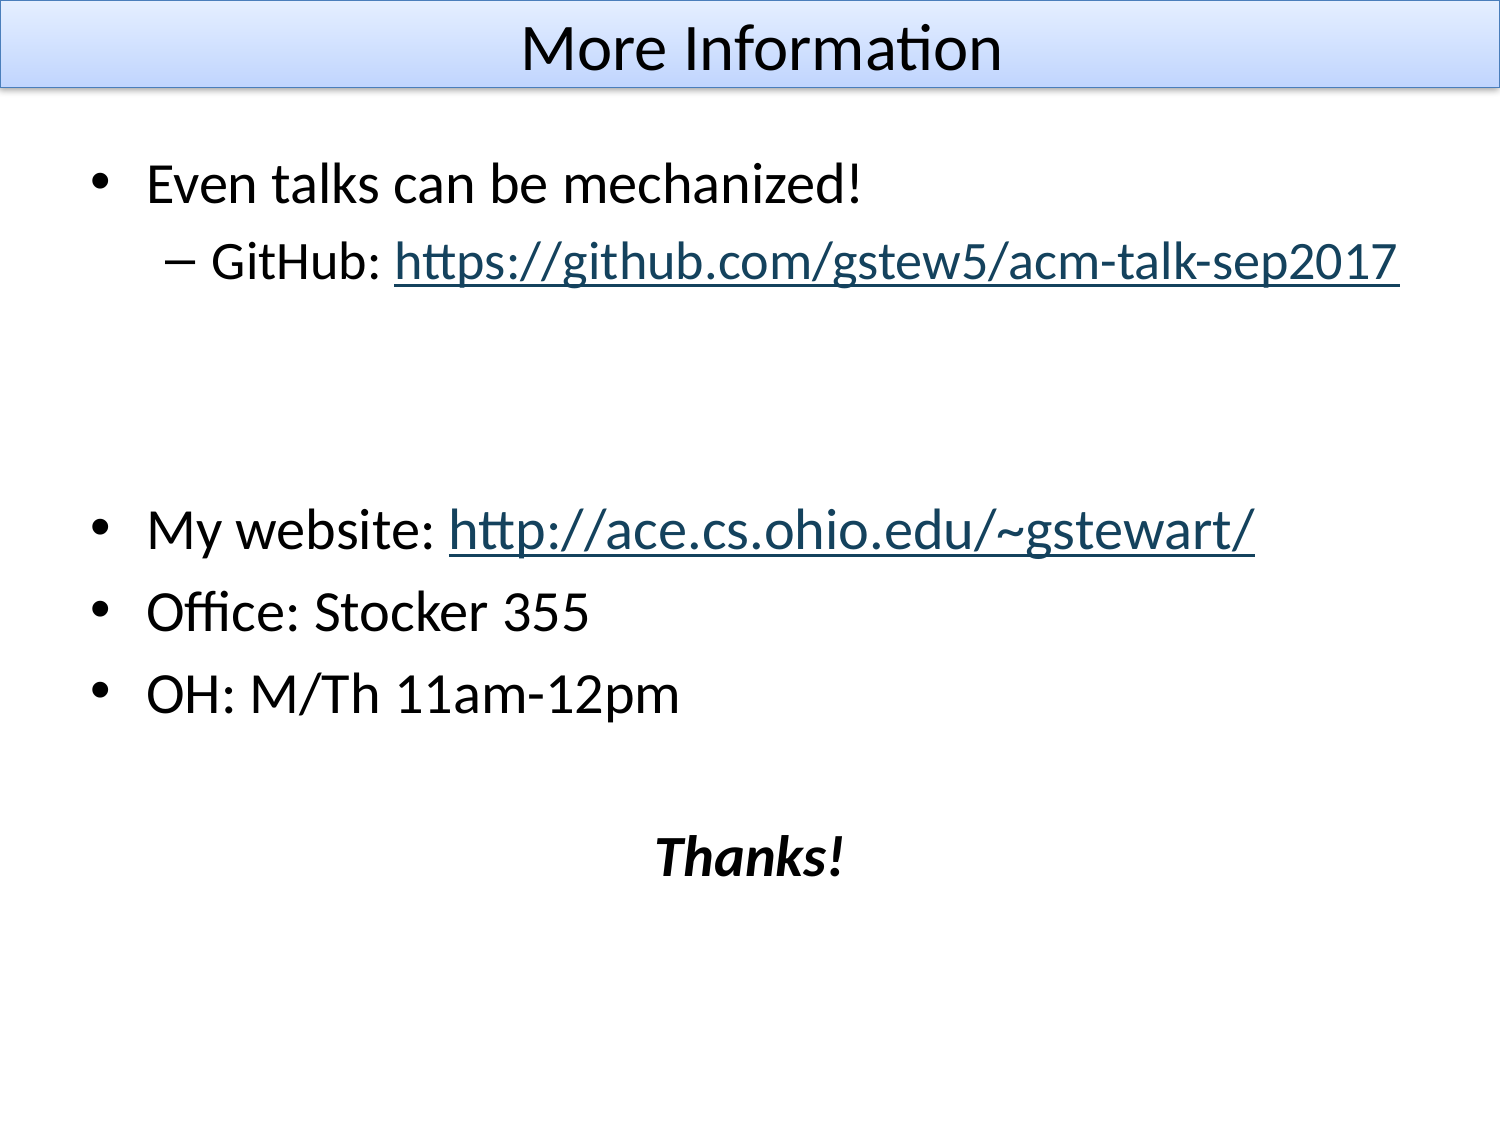

# More Information
Even talks can be mechanized!
GitHub: https://github.com/gstew5/acm-talk-sep2017

My website: http://ace.cs.ohio.edu/~gstewart/
Office: Stocker 355
OH: M/Th 11am-12pm

Thanks!